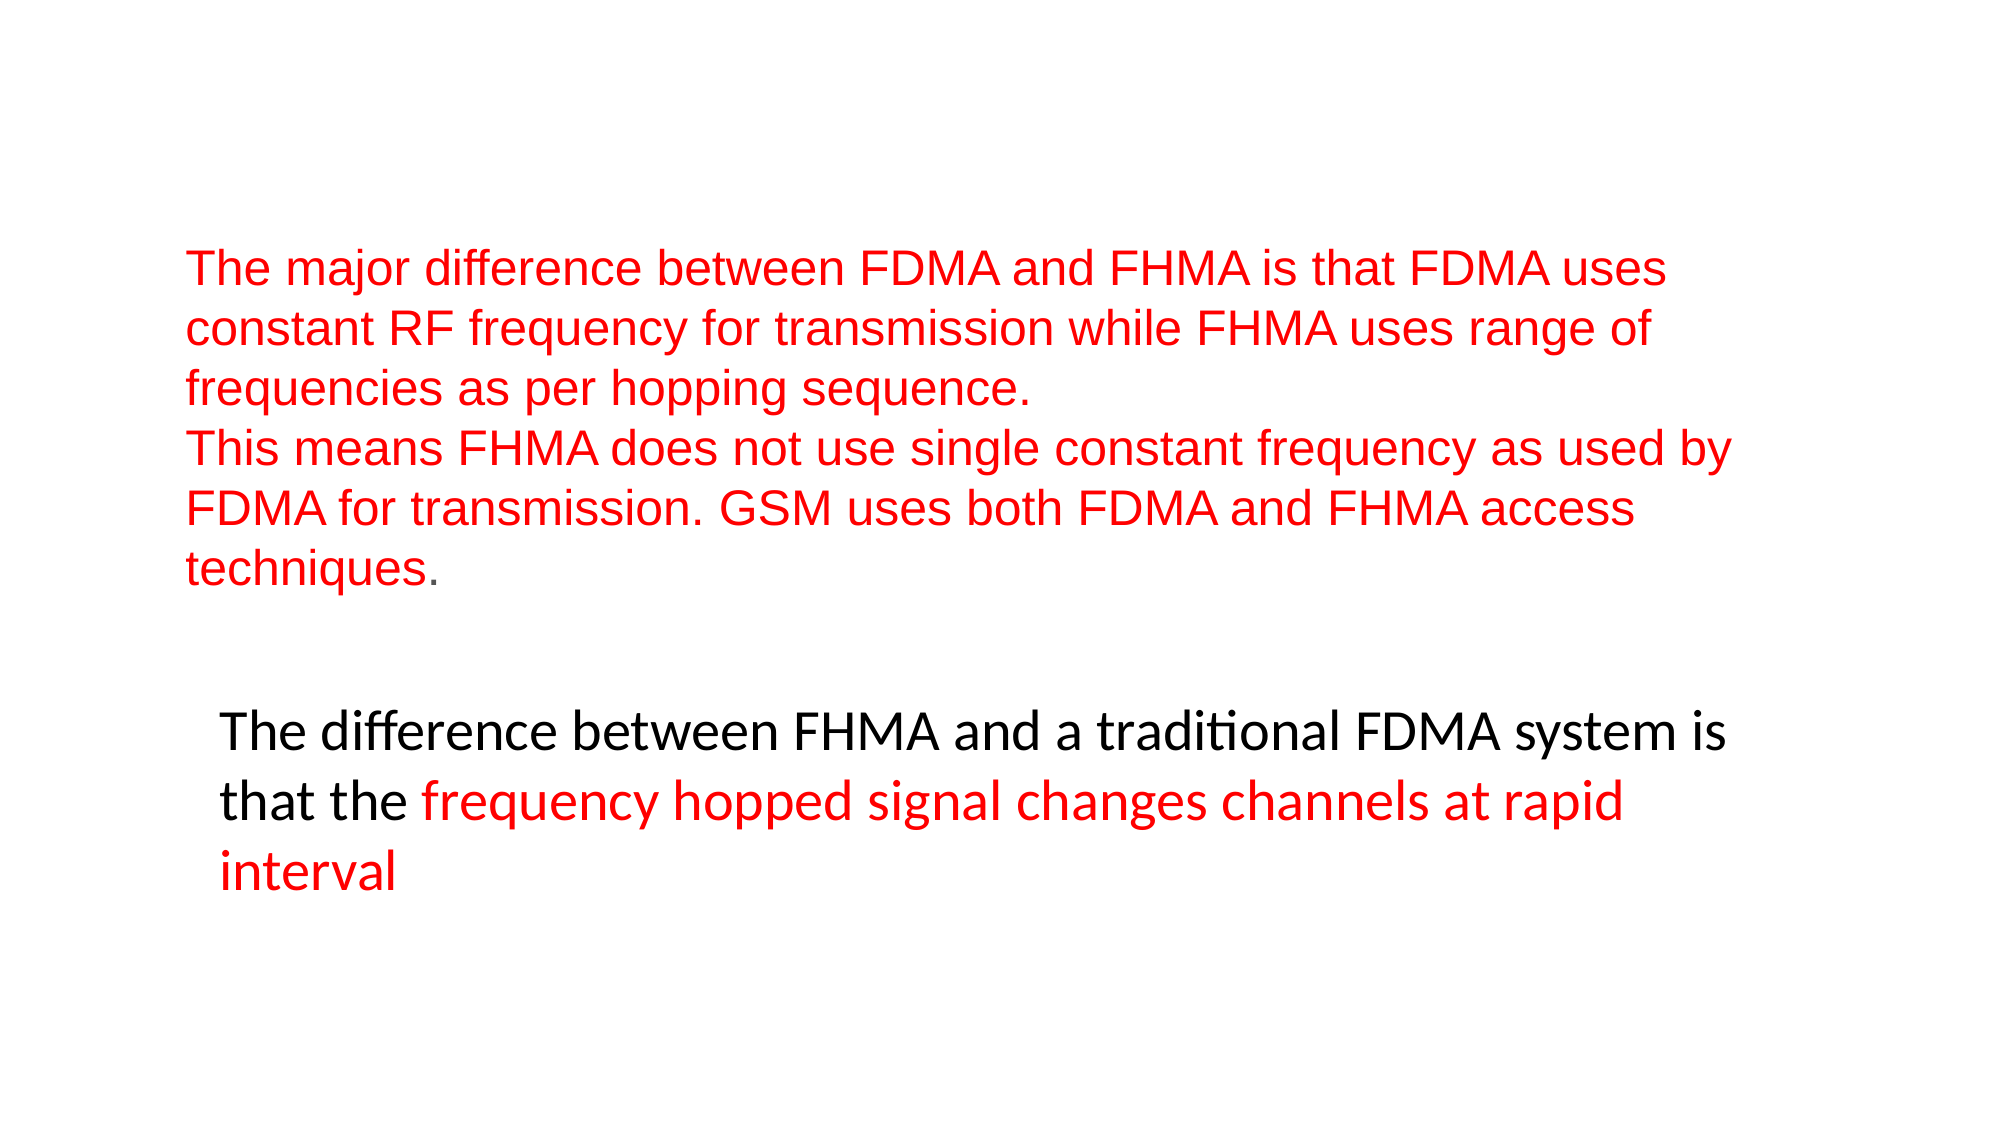

The major difference between FDMA and FHMA is that FDMA uses constant RF frequency for transmission while FHMA uses range of frequencies as per hopping sequence.
This means FHMA does not use single constant frequency as used by FDMA for transmission. GSM uses both FDMA and FHMA access techniques.
The difference between FHMA and a traditional FDMA system is that the frequency hopped signal changes channels at rapid interval